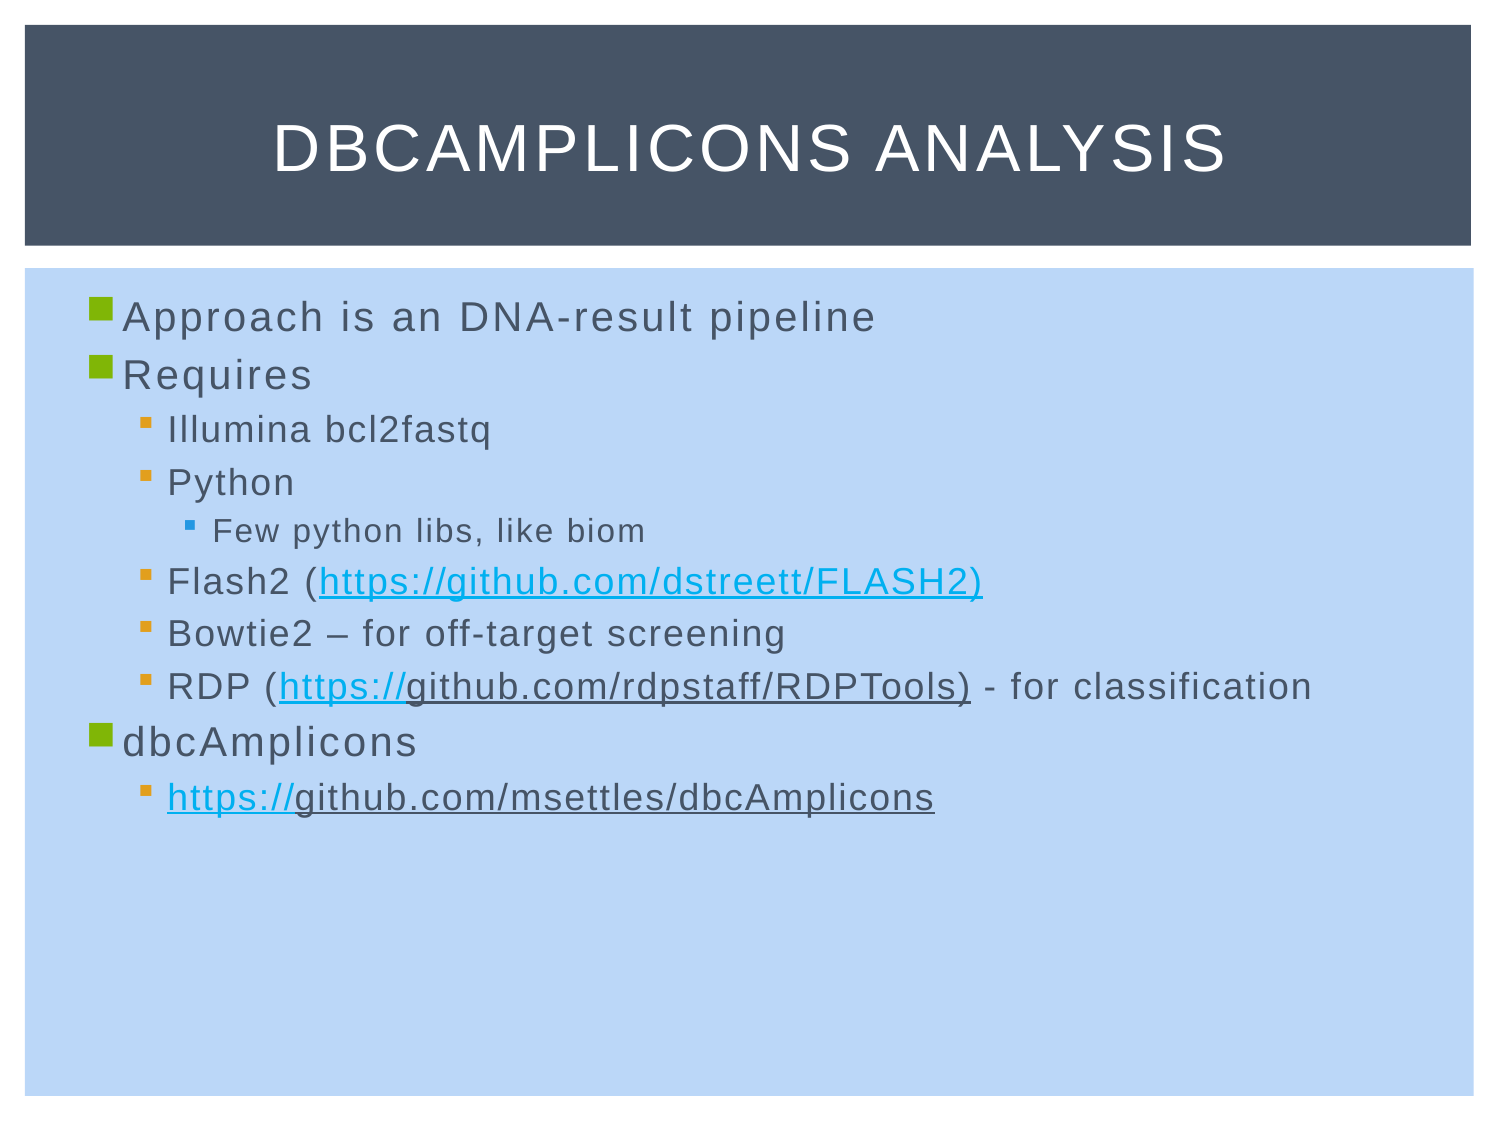

# dbcAmplicons Analysis
Approach is an DNA-result pipeline
Requires
Illumina bcl2fastq
Python
Few python libs, like biom
Flash2 (https://github.com/dstreett/FLASH2)
Bowtie2 – for off-target screening
RDP (https://github.com/rdpstaff/RDPTools) - for classification
dbcAmplicons
https://github.com/msettles/dbcAmplicons